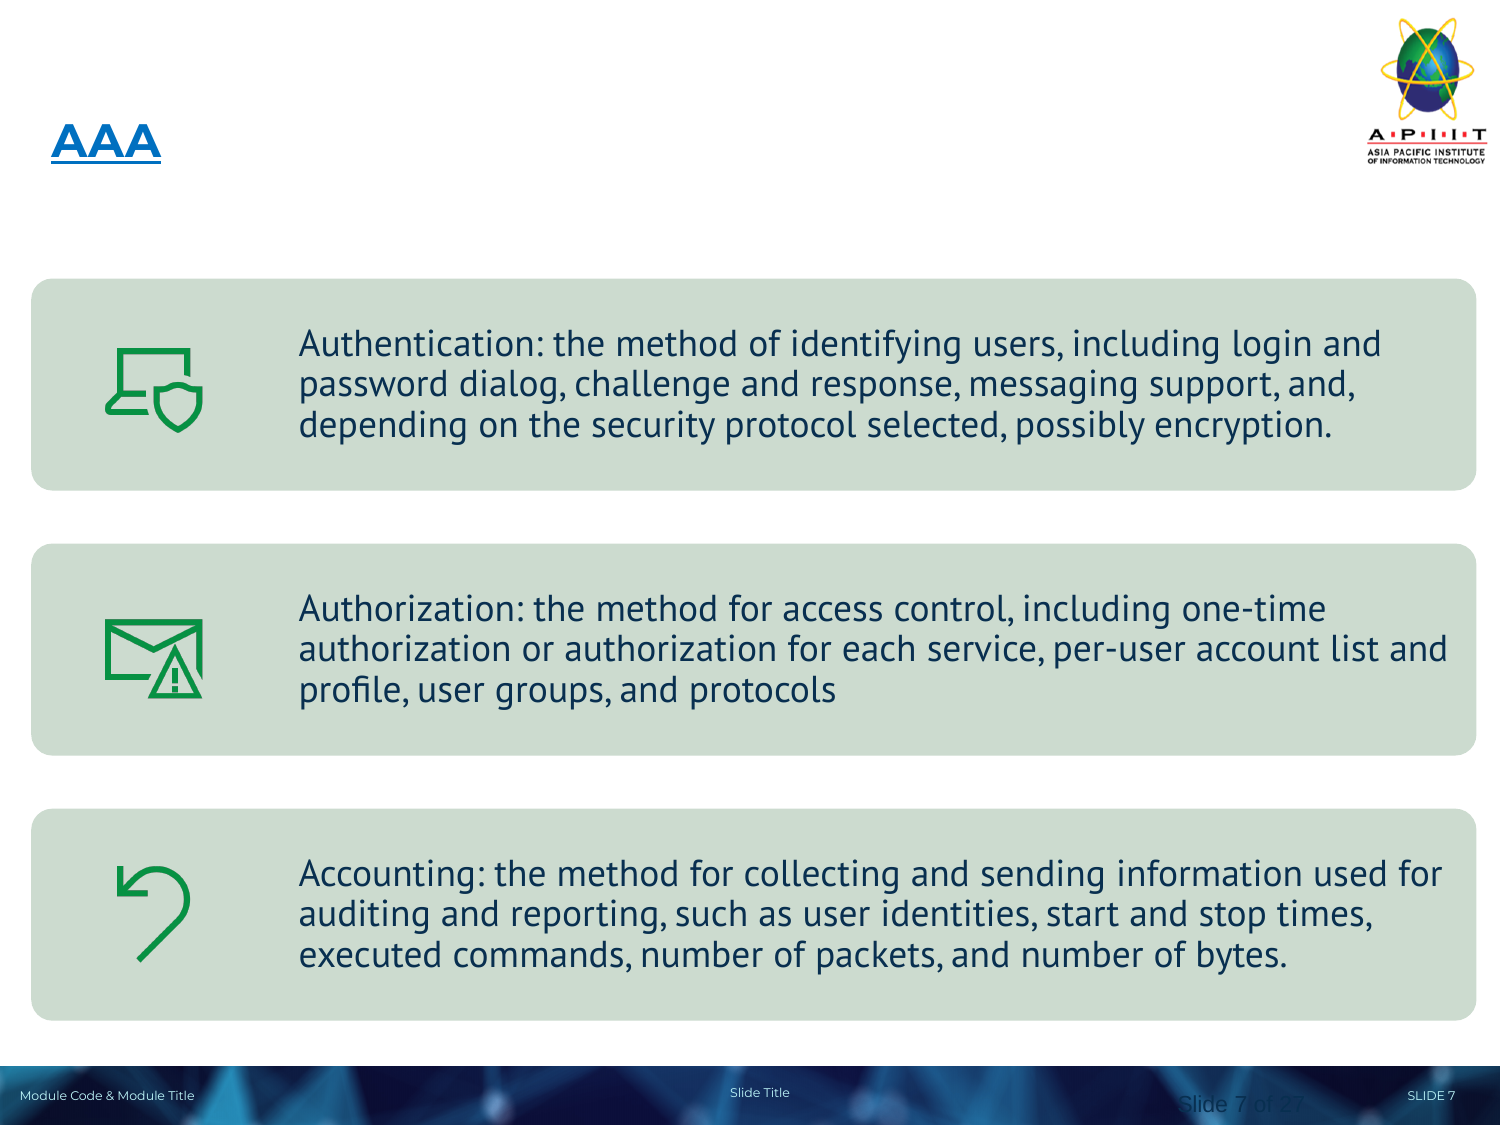

# AAA
Authentication: the method of identifying users, including login and password dialog, challenge and response, messaging support, and, depending on the security protocol selected, possibly encryption.
Authorization: the method for access control, including one-time authorization or authorization for each service, per-user account list and profile, user groups, and protocols
Accounting: the method for collecting and sending information used for auditing and reporting, such as user identities, start and stop times, executed commands, number of packets, and number of bytes.
Slide 7 of 27